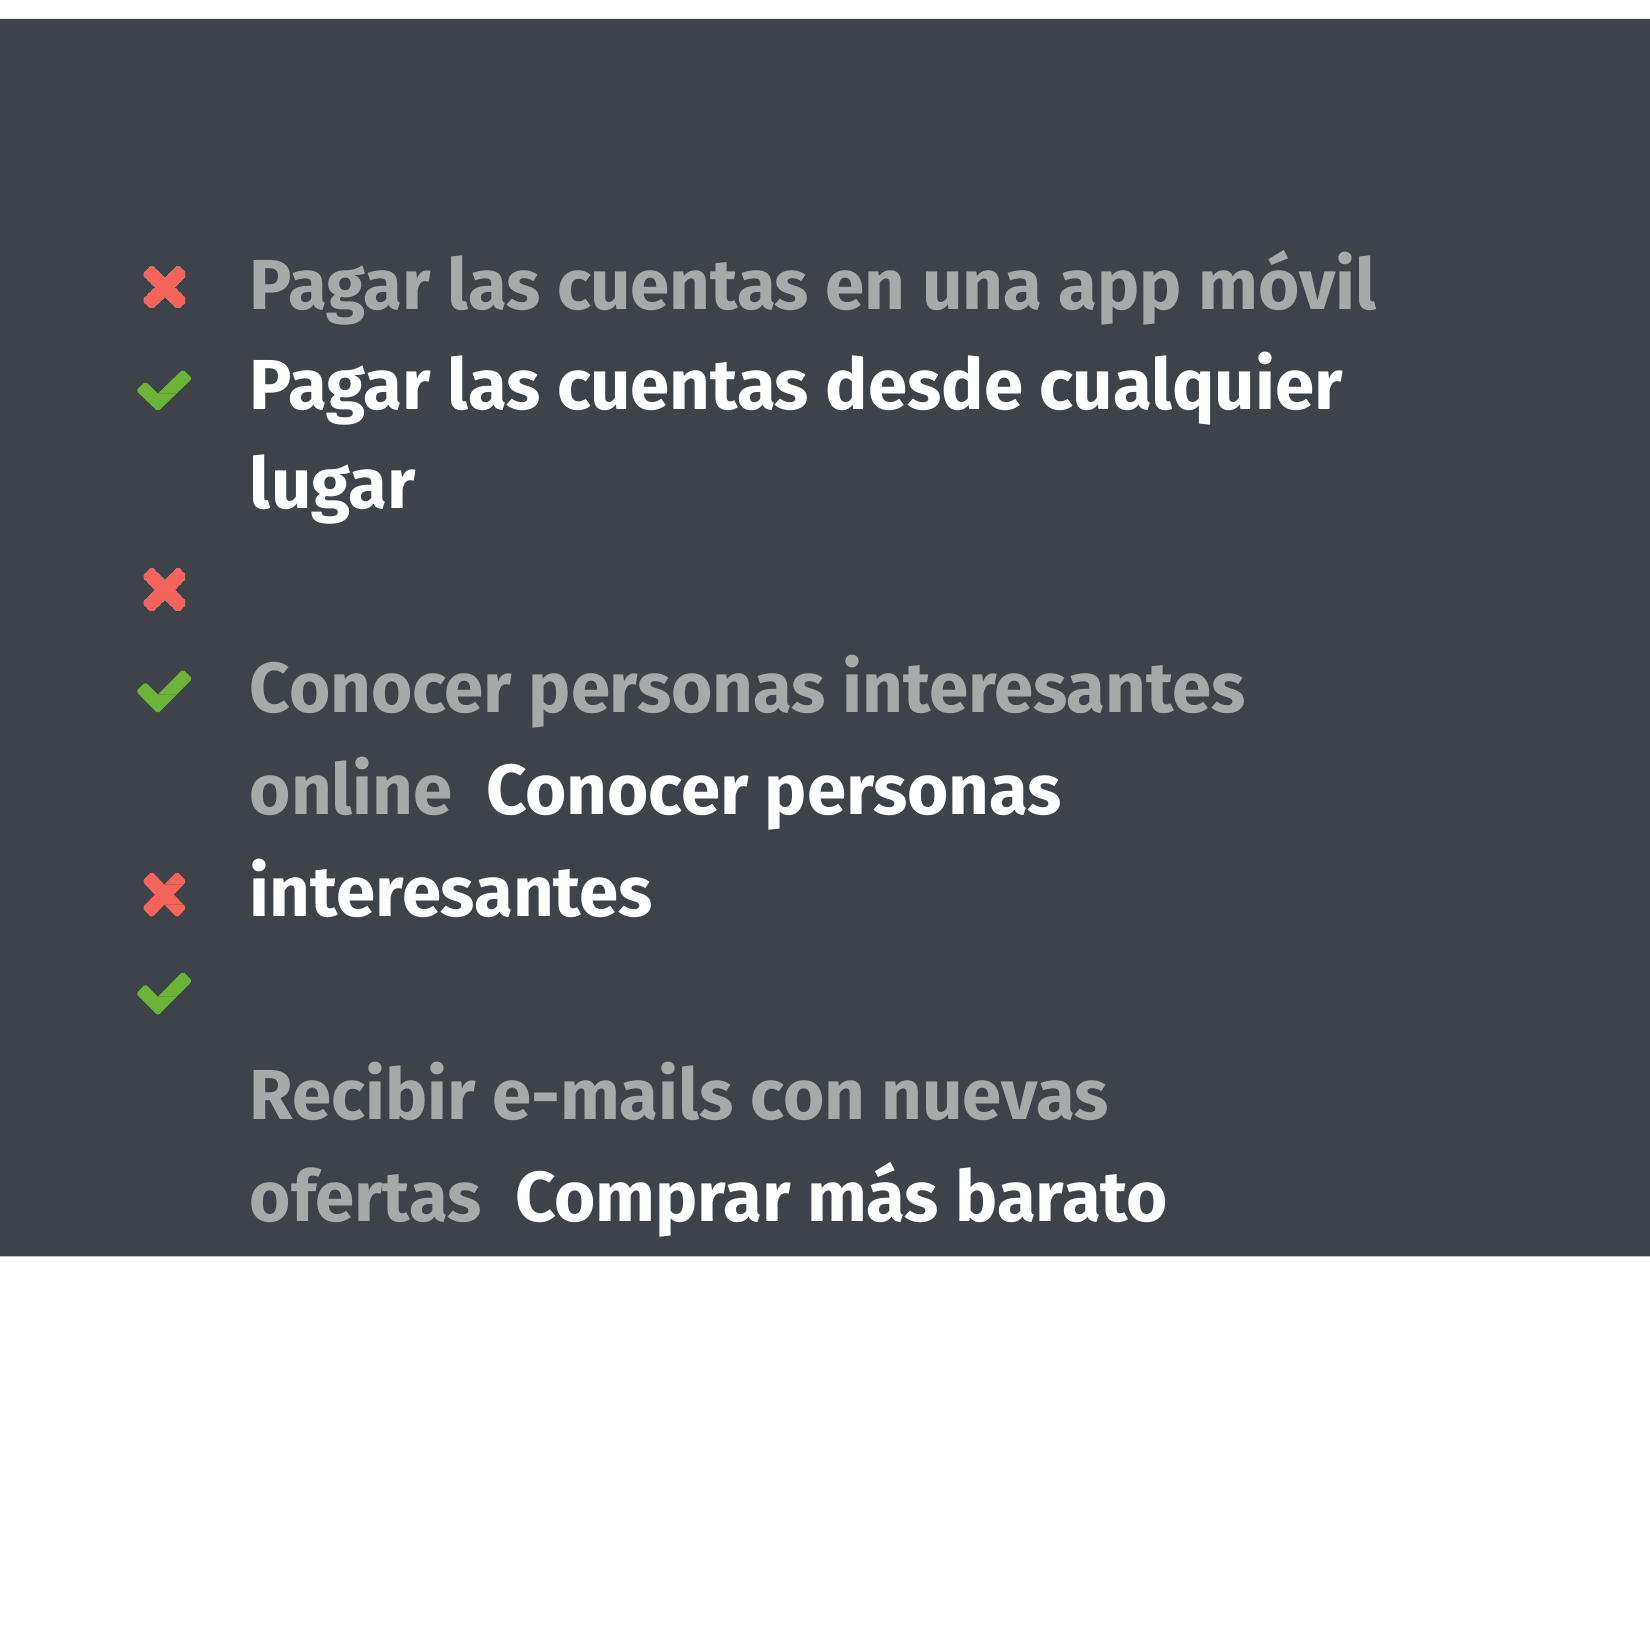

Pagar las cuentas en una app móvil  Pagar las cuentas desde cualquier lugar

Conocer personas interesantes online  Conocer personas interesantes

Recibir e-mails con nuevas ofertas  Comprar más barato